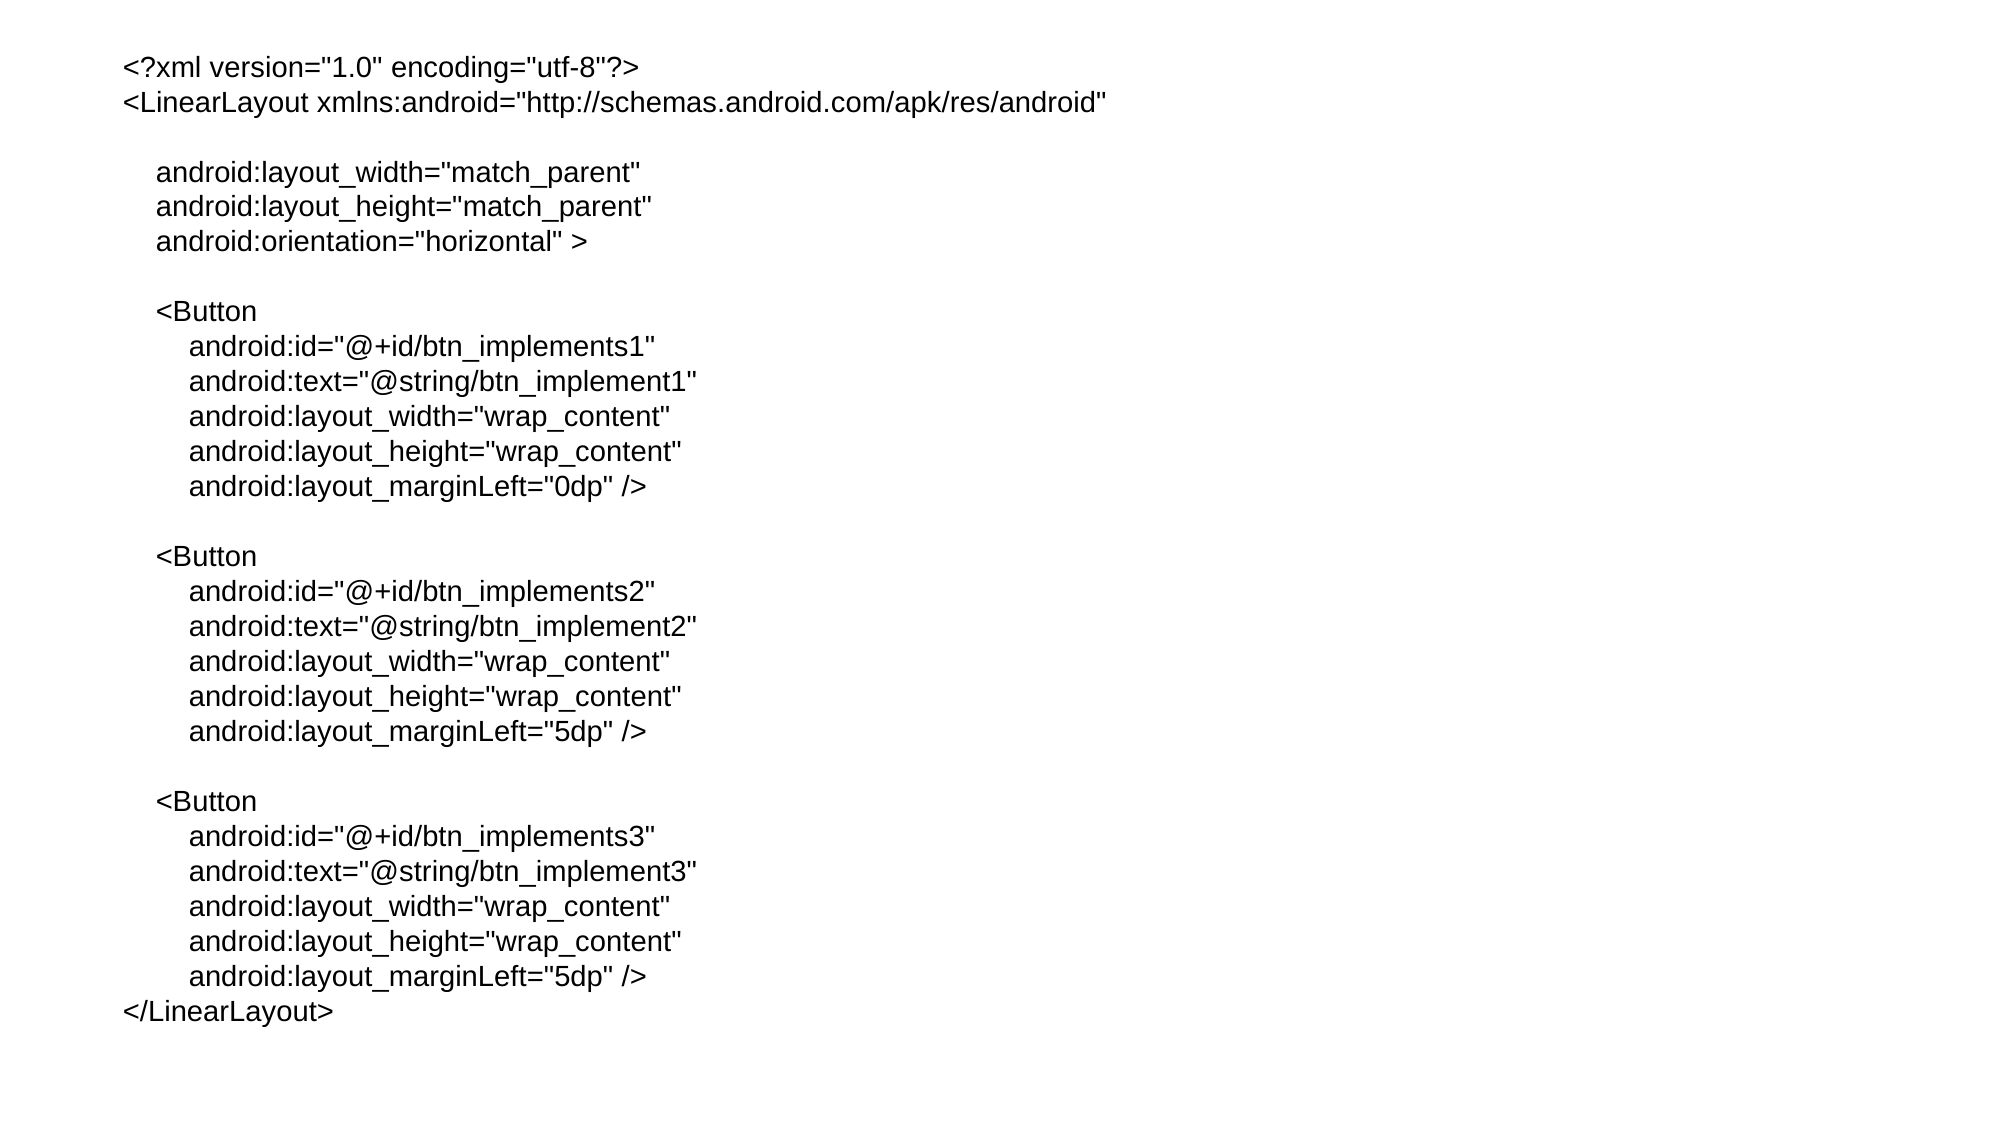

<?xml version="1.0" encoding="utf-8"?>
<LinearLayout xmlns:android="http://schemas.android.com/apk/res/android"

    android:layout_width="match_parent"
    android:layout_height="match_parent"
    android:orientation="horizontal" >

    <Button
        android:id="@+id/btn_implements1"
        android:text="@string/btn_implement1"
        android:layout_width="wrap_content"
        android:layout_height="wrap_content"
        android:layout_marginLeft="0dp" />

    <Button
        android:id="@+id/btn_implements2"
        android:text="@string/btn_implement2"
        android:layout_width="wrap_content"
        android:layout_height="wrap_content"
        android:layout_marginLeft="5dp" />

    <Button
        android:id="@+id/btn_implements3"
        android:text="@string/btn_implement3"
        android:layout_width="wrap_content"
        android:layout_height="wrap_content"
        android:layout_marginLeft="5dp" />
</LinearLayout>